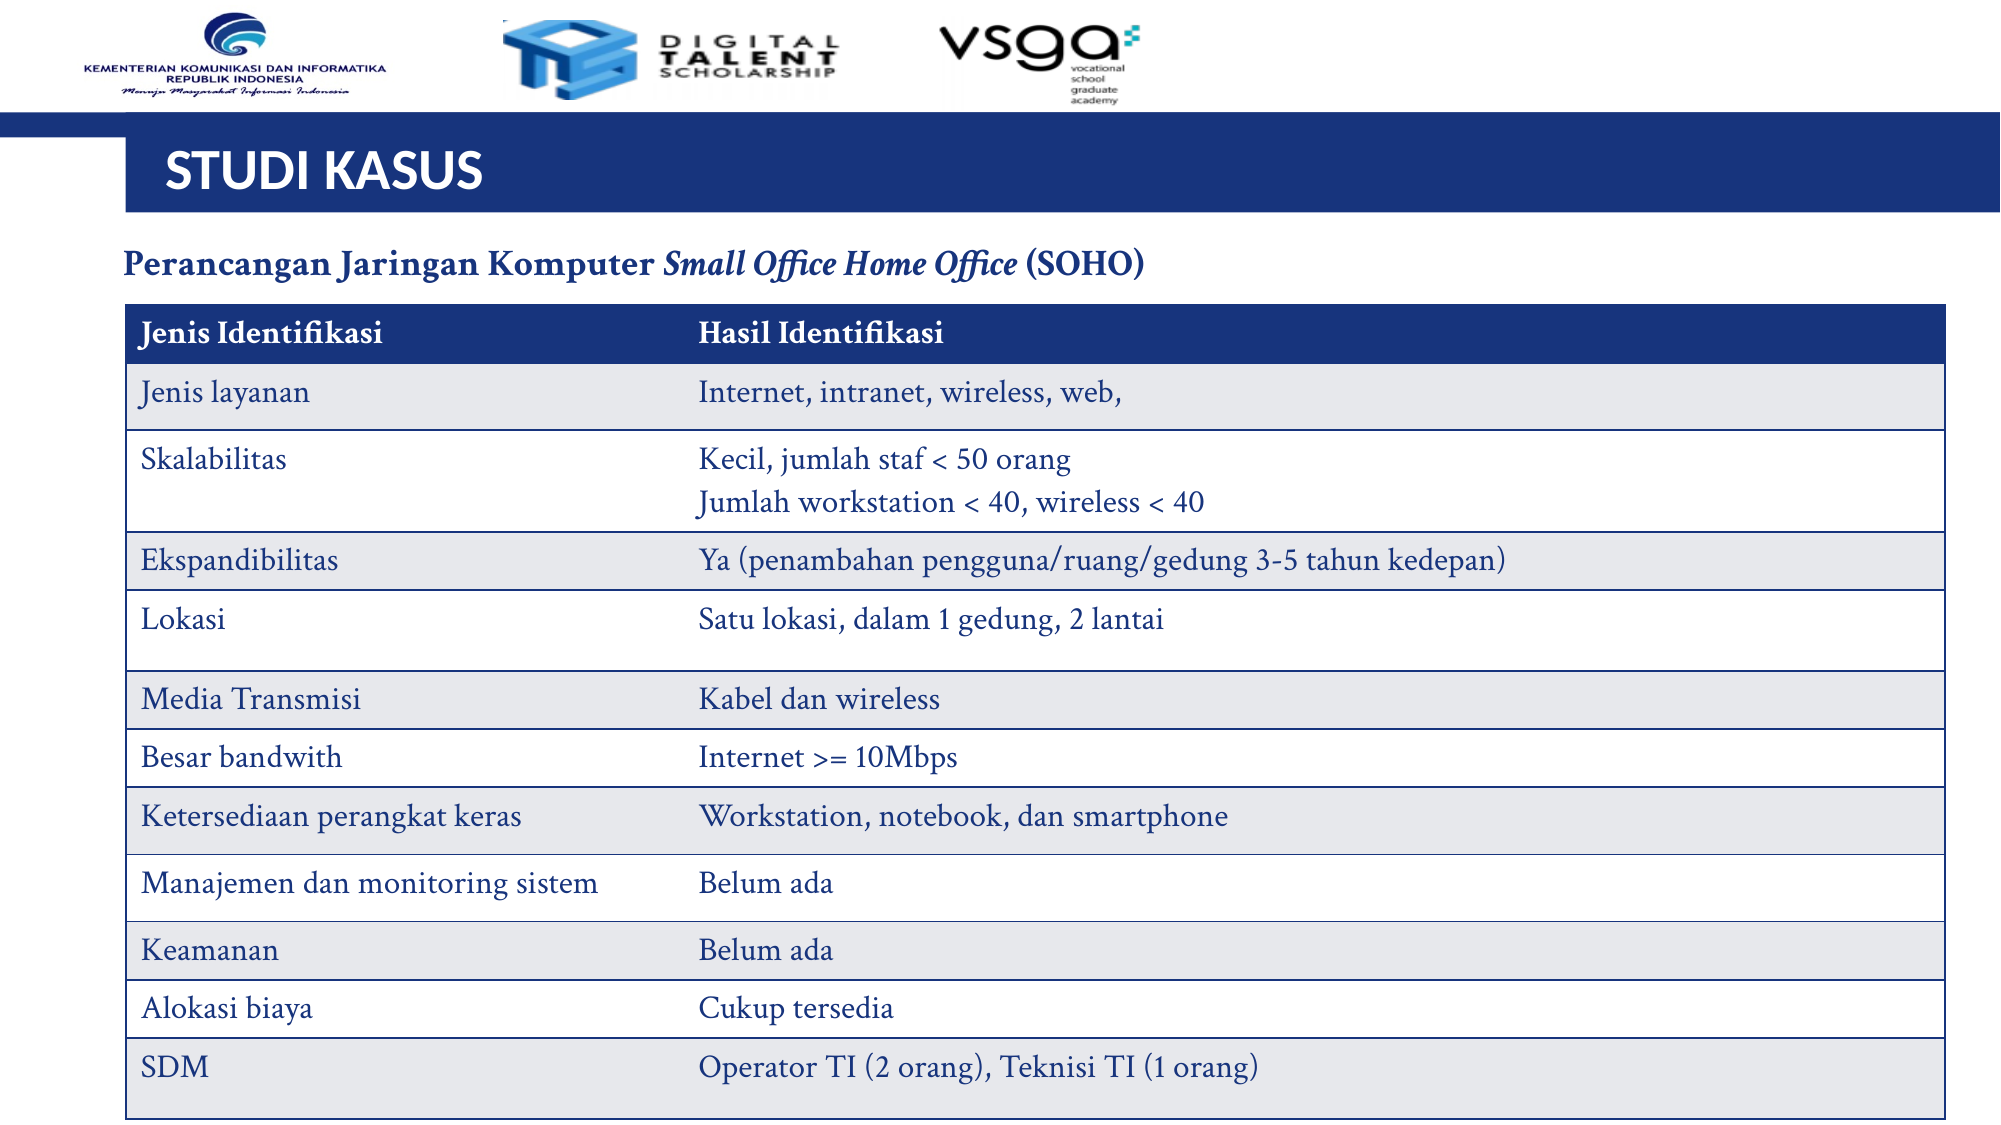

# STUDI KASUS
Perancangan Jaringan Komputer Small Office Home Office (SOHO)
| Jenis Identifikasi | Hasil Identifikasi |
| --- | --- |
| Jenis layanan | Internet, intranet, wireless, web, |
| Skalabilitas | Kecil, jumlah staf < 50 orang Jumlah workstation < 40, wireless < 40 |
| Ekspandibilitas | Ya (penambahan pengguna/ruang/gedung 3-5 tahun kedepan) |
| Lokasi | Satu lokasi, dalam 1 gedung, 2 lantai |
| Media Transmisi | Kabel dan wireless |
| Besar bandwith | Internet >= 10Mbps |
| Ketersediaan perangkat keras | Workstation, notebook, dan smartphone |
| Manajemen dan monitoring sistem | Belum ada |
| Keamanan | Belum ada |
| Alokasi biaya | Cukup tersedia |
| SDM | Operator TI (2 orang), Teknisi TI (1 orang) |